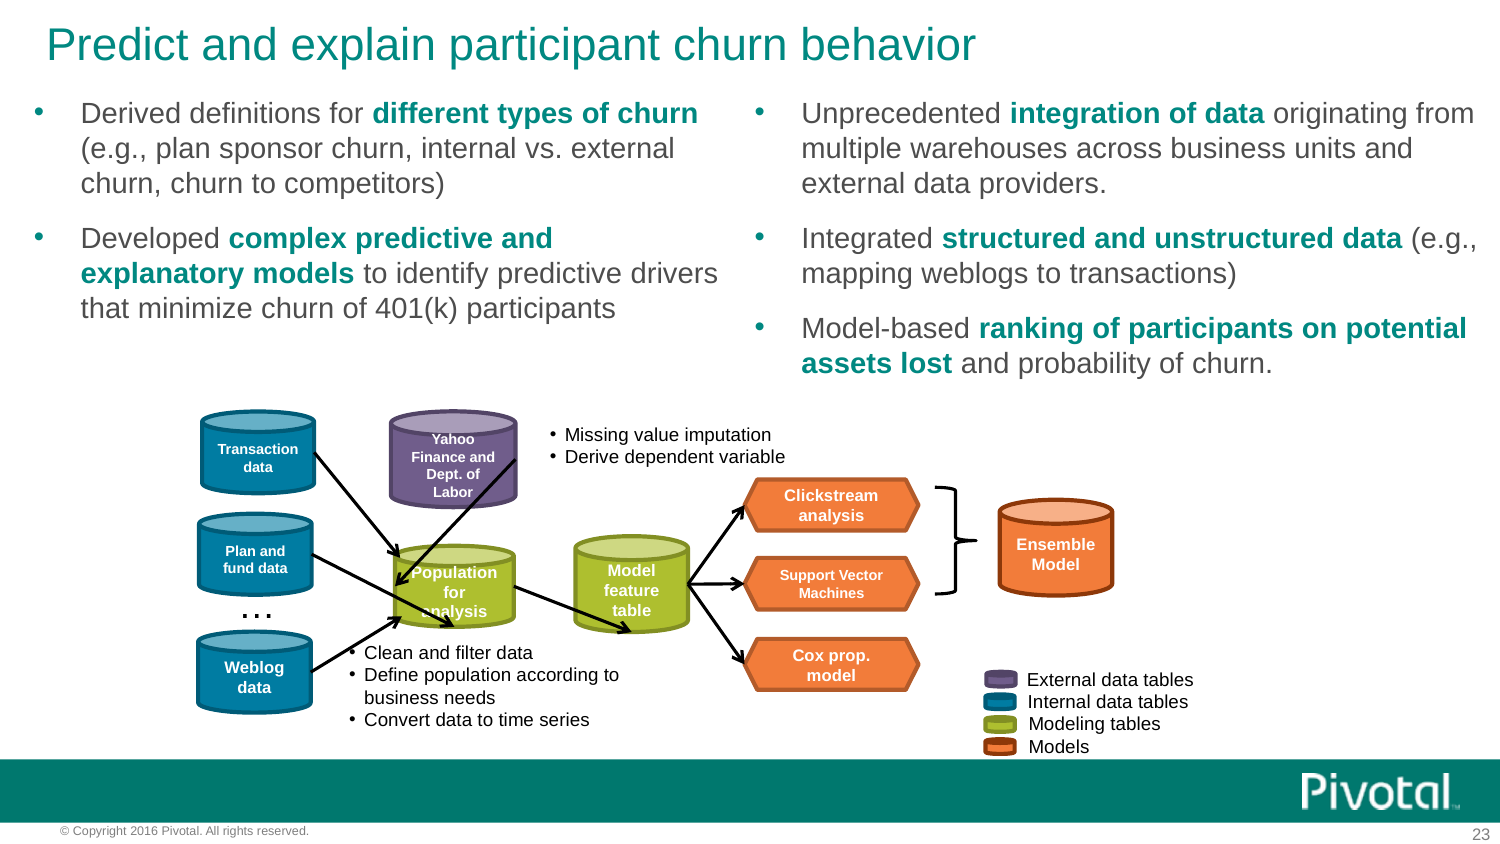

# Predict and explain participant churn behavior
Derived definitions for different types of churn (e.g., plan sponsor churn, internal vs. external churn, churn to competitors)

Developed complex predictive and explanatory models to identify predictive drivers that minimize churn of 401(k) participants

Unprecedented integration of data originating from multiple warehouses across business units and external data providers.

Integrated structured and unstructured data (e.g., mapping weblogs to transactions)

Model-based ranking of participants on potential assets lost and probability of churn.

Yahoo Finance and Dept. of Labor
Transaction data
Missing value imputation
Derive dependent variable
Clickstream analysis
800M
Population for analysis
Plan and fund data
Model feature table
Support Vector Machines
…
Weblog data
Clean and filter data
Define population according to business needs
Convert data to time series
Cox prop. model

Ensemble
Model
External data tables

Internal data tables

Modeling tables
Models